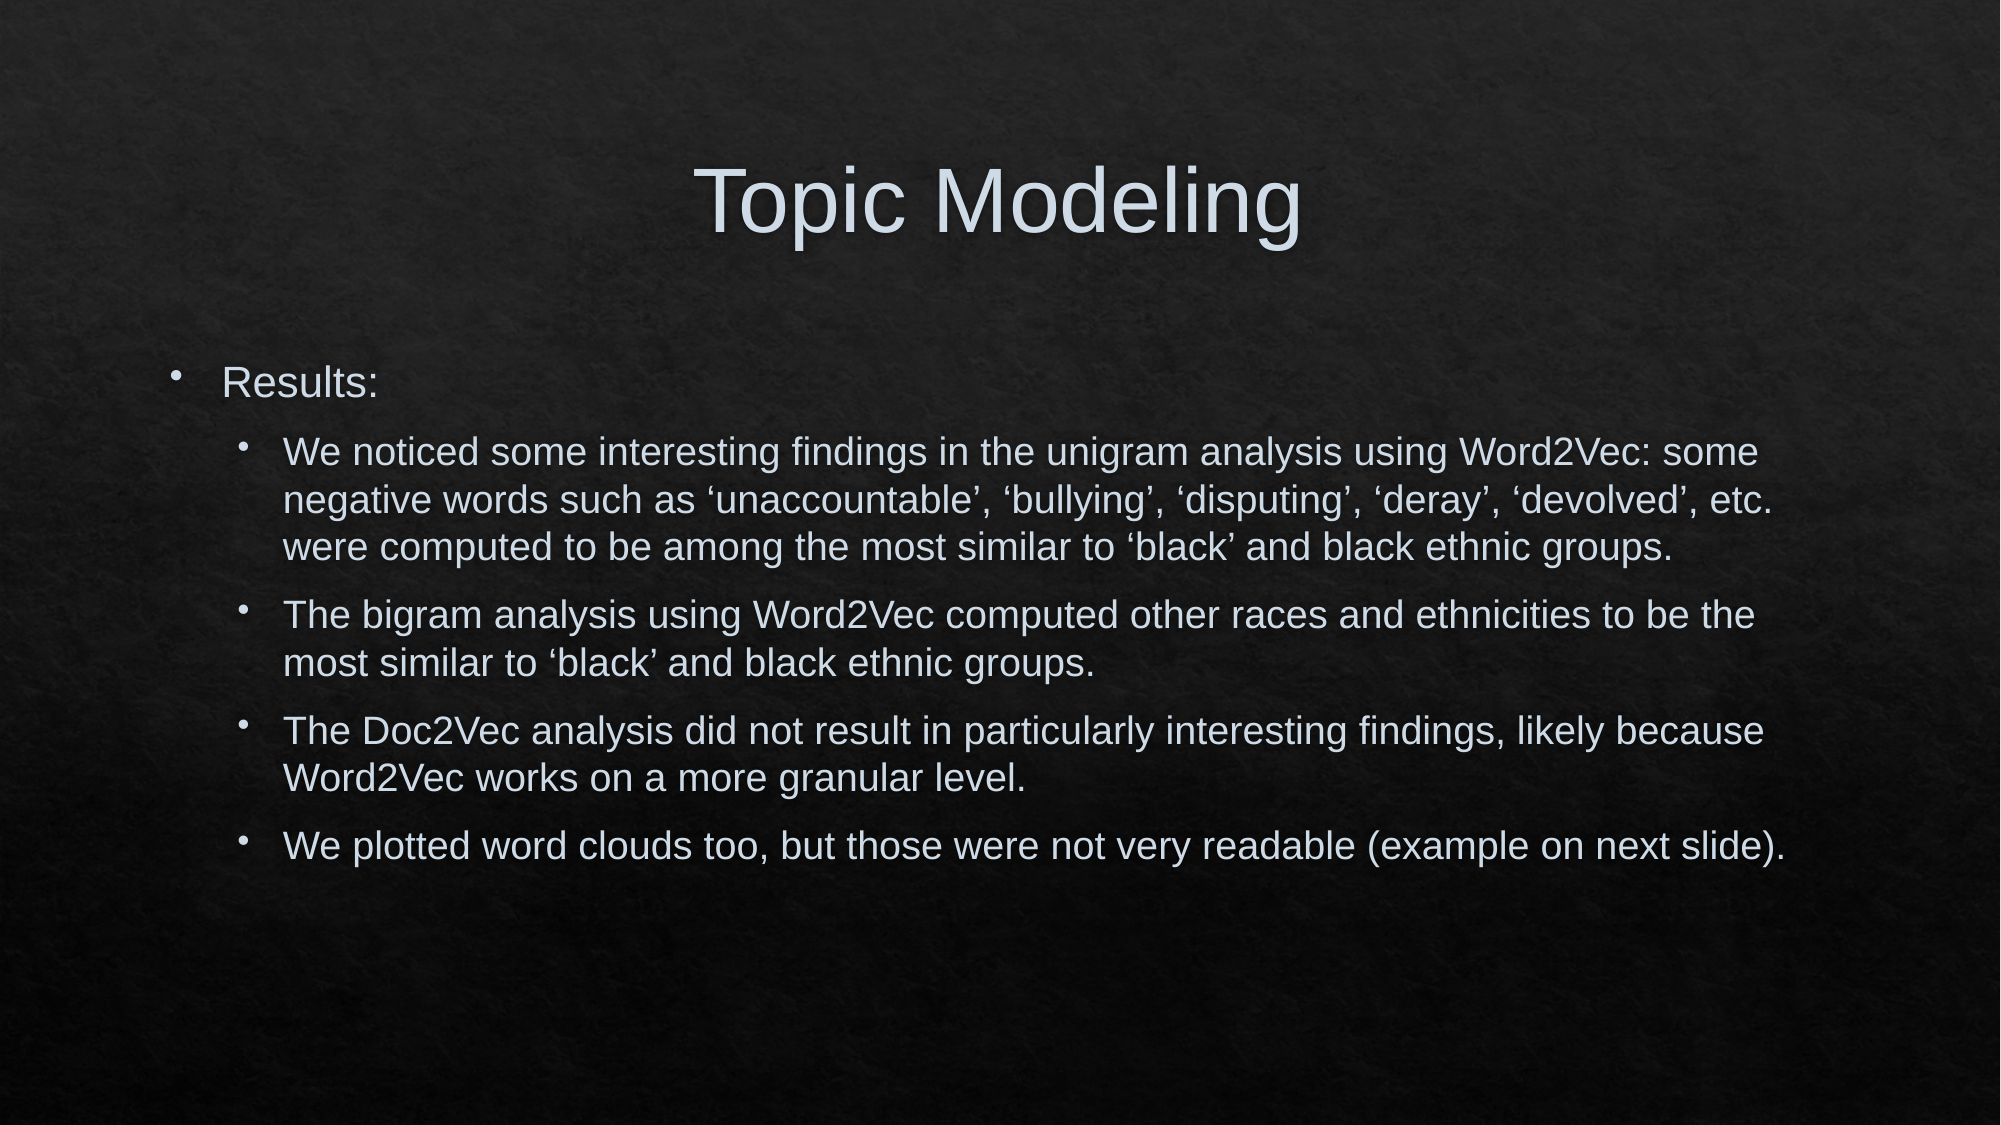

# Topic Modeling
Results:
We noticed some interesting findings in the unigram analysis using Word2Vec: some negative words such as ‘unaccountable’, ‘bullying’, ‘disputing’, ‘deray’, ‘devolved’, etc. were computed to be among the most similar to ‘black’ and black ethnic groups.
The bigram analysis using Word2Vec computed other races and ethnicities to be the most similar to ‘black’ and black ethnic groups.
The Doc2Vec analysis did not result in particularly interesting findings, likely because Word2Vec works on a more granular level.
We plotted word clouds too, but those were not very readable (example on next slide).